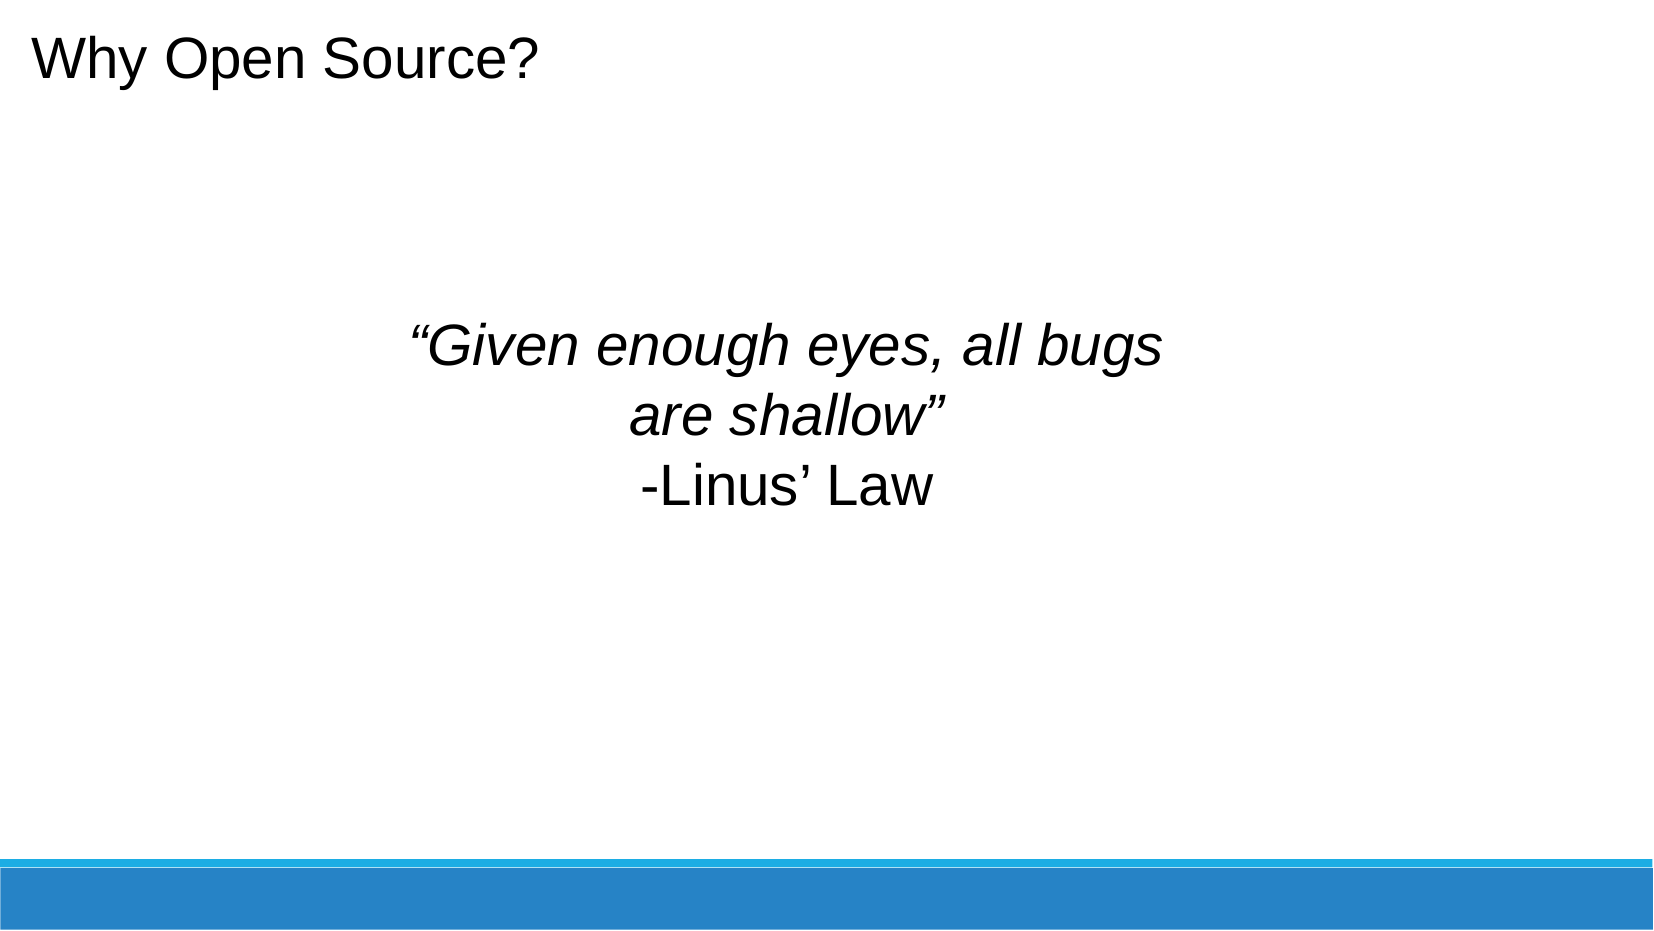

Why Open Source?

“Given enough eyes, all bugs are shallow”
-Linus’ Law